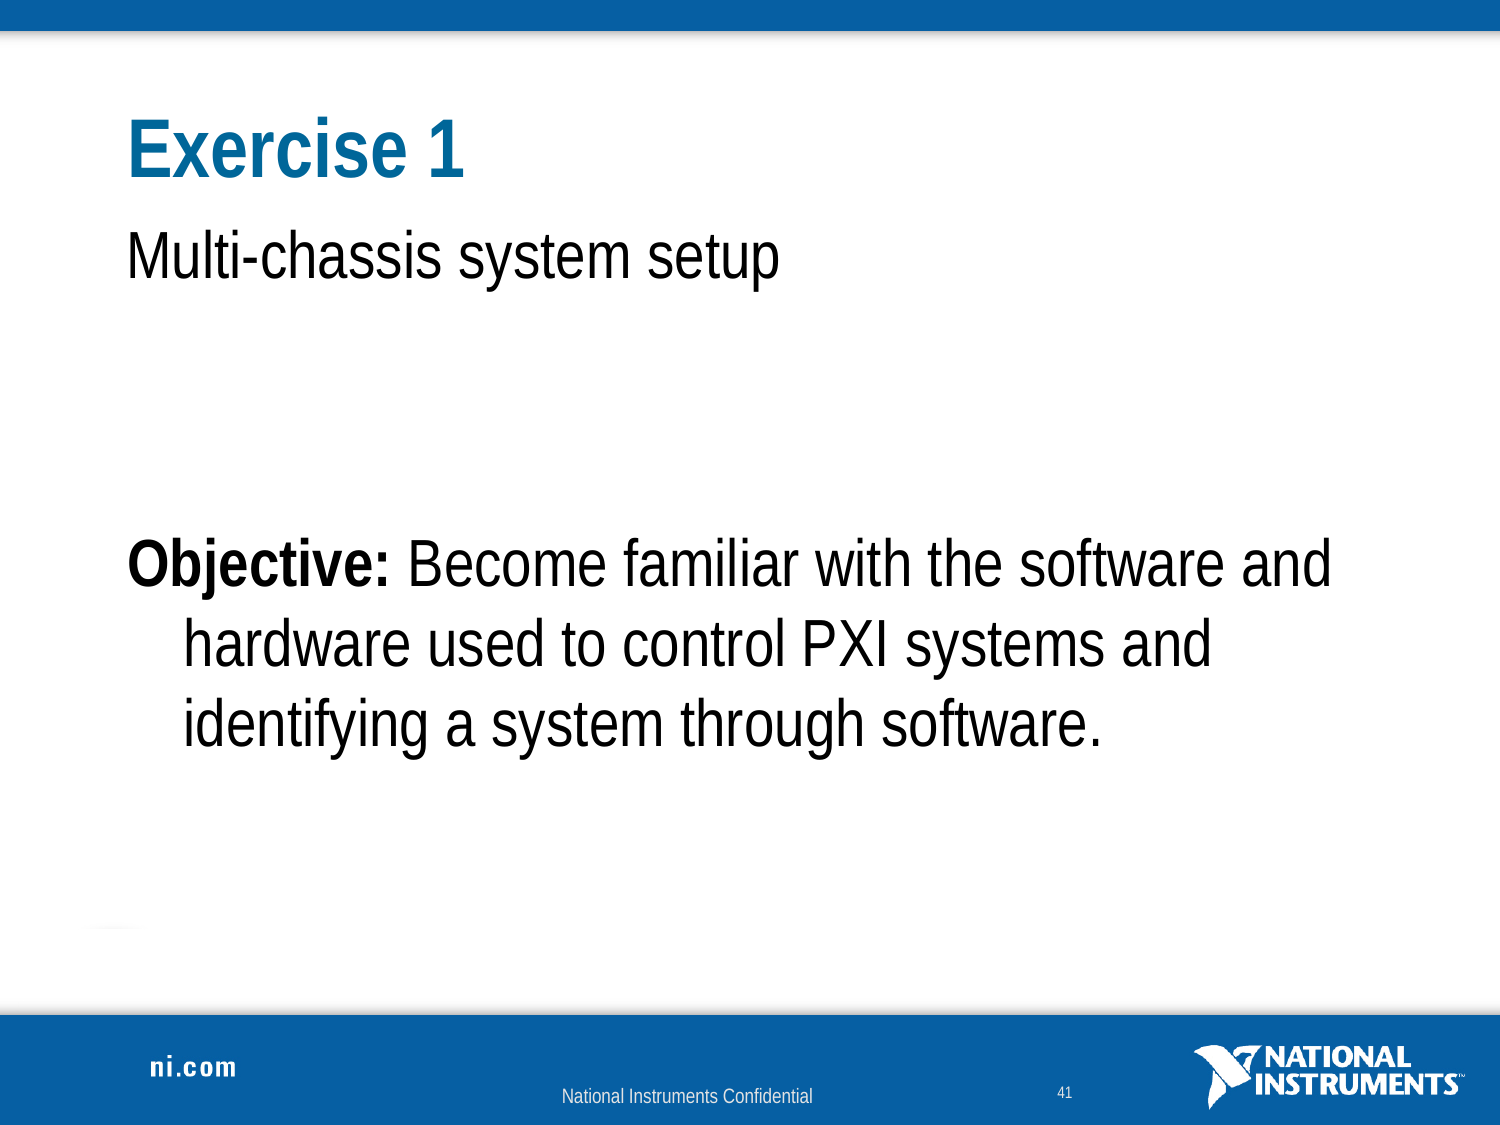

# Exercise 1
Multi-chassis system setup
Objective: Become familiar with the software and hardware used to control PXI systems and identifying a system through software.